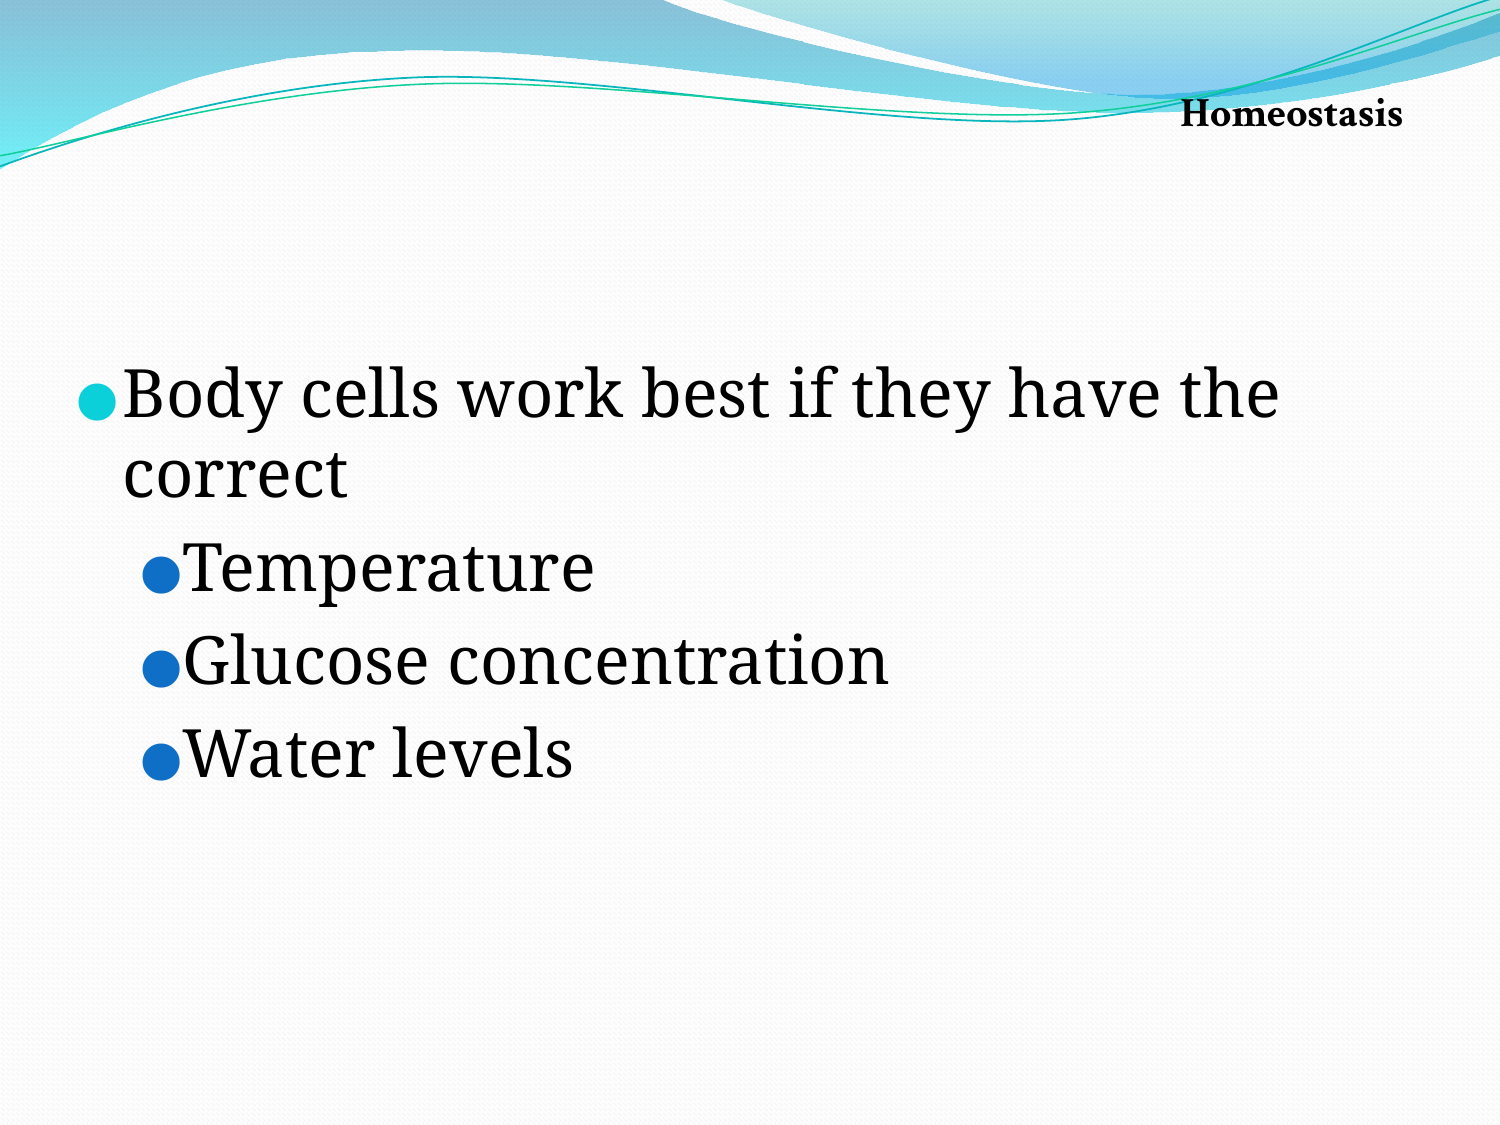

Homeostasis

Body cells work best if they have the correct
Temperature
Glucose concentration
Water levels